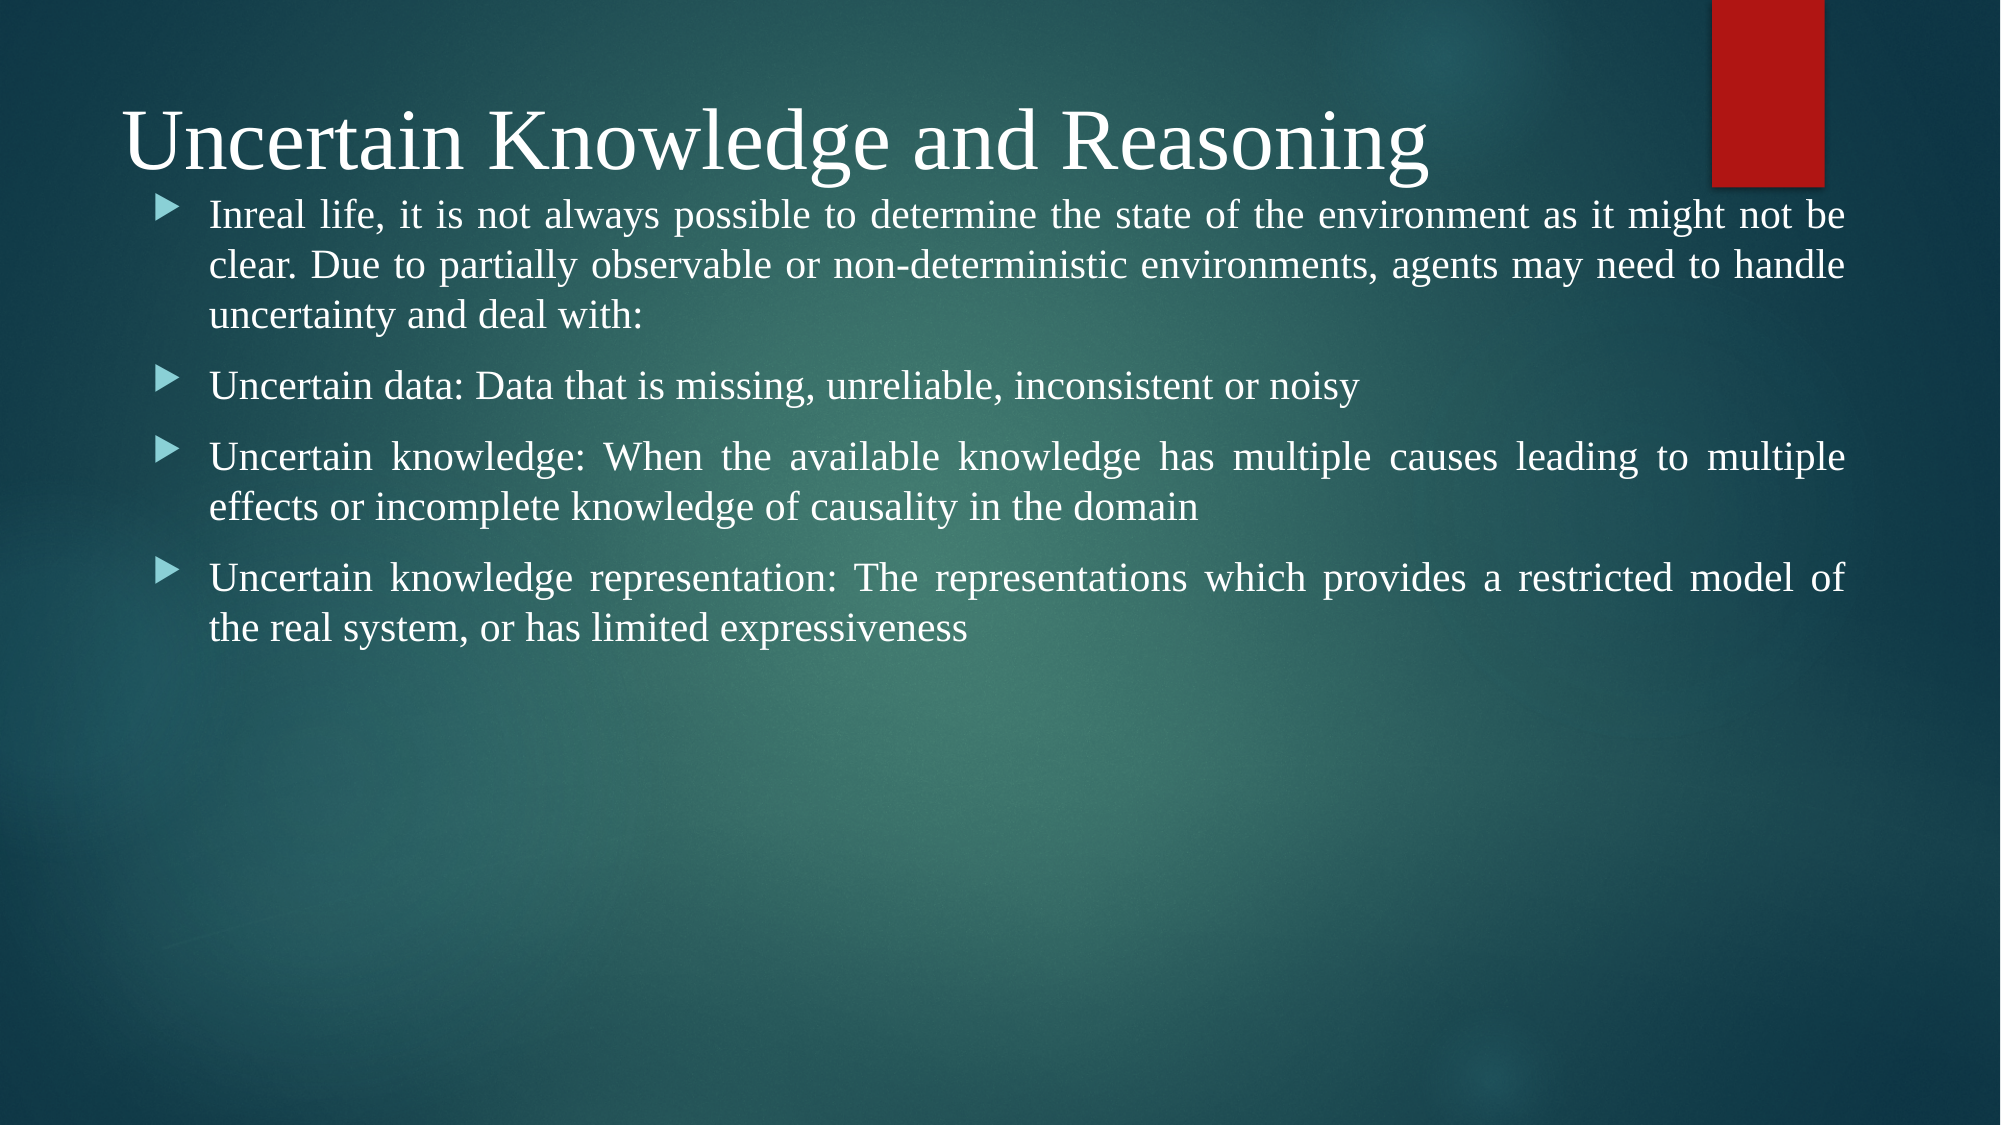

# Uncertain Knowledge and Reasoning
Inreal life, it is not always possible to determine the state of the environment as it might not be clear. Due to partially observable or non-deterministic environments, agents may need to handle uncertainty and deal with:
Uncertain data: Data that is missing, unreliable, inconsistent or noisy
Uncertain knowledge: When the available knowledge has multiple causes leading to multiple effects or incomplete knowledge of causality in the domain
Uncertain knowledge representation: The representations which provides a restricted model of the real system, or has limited expressiveness